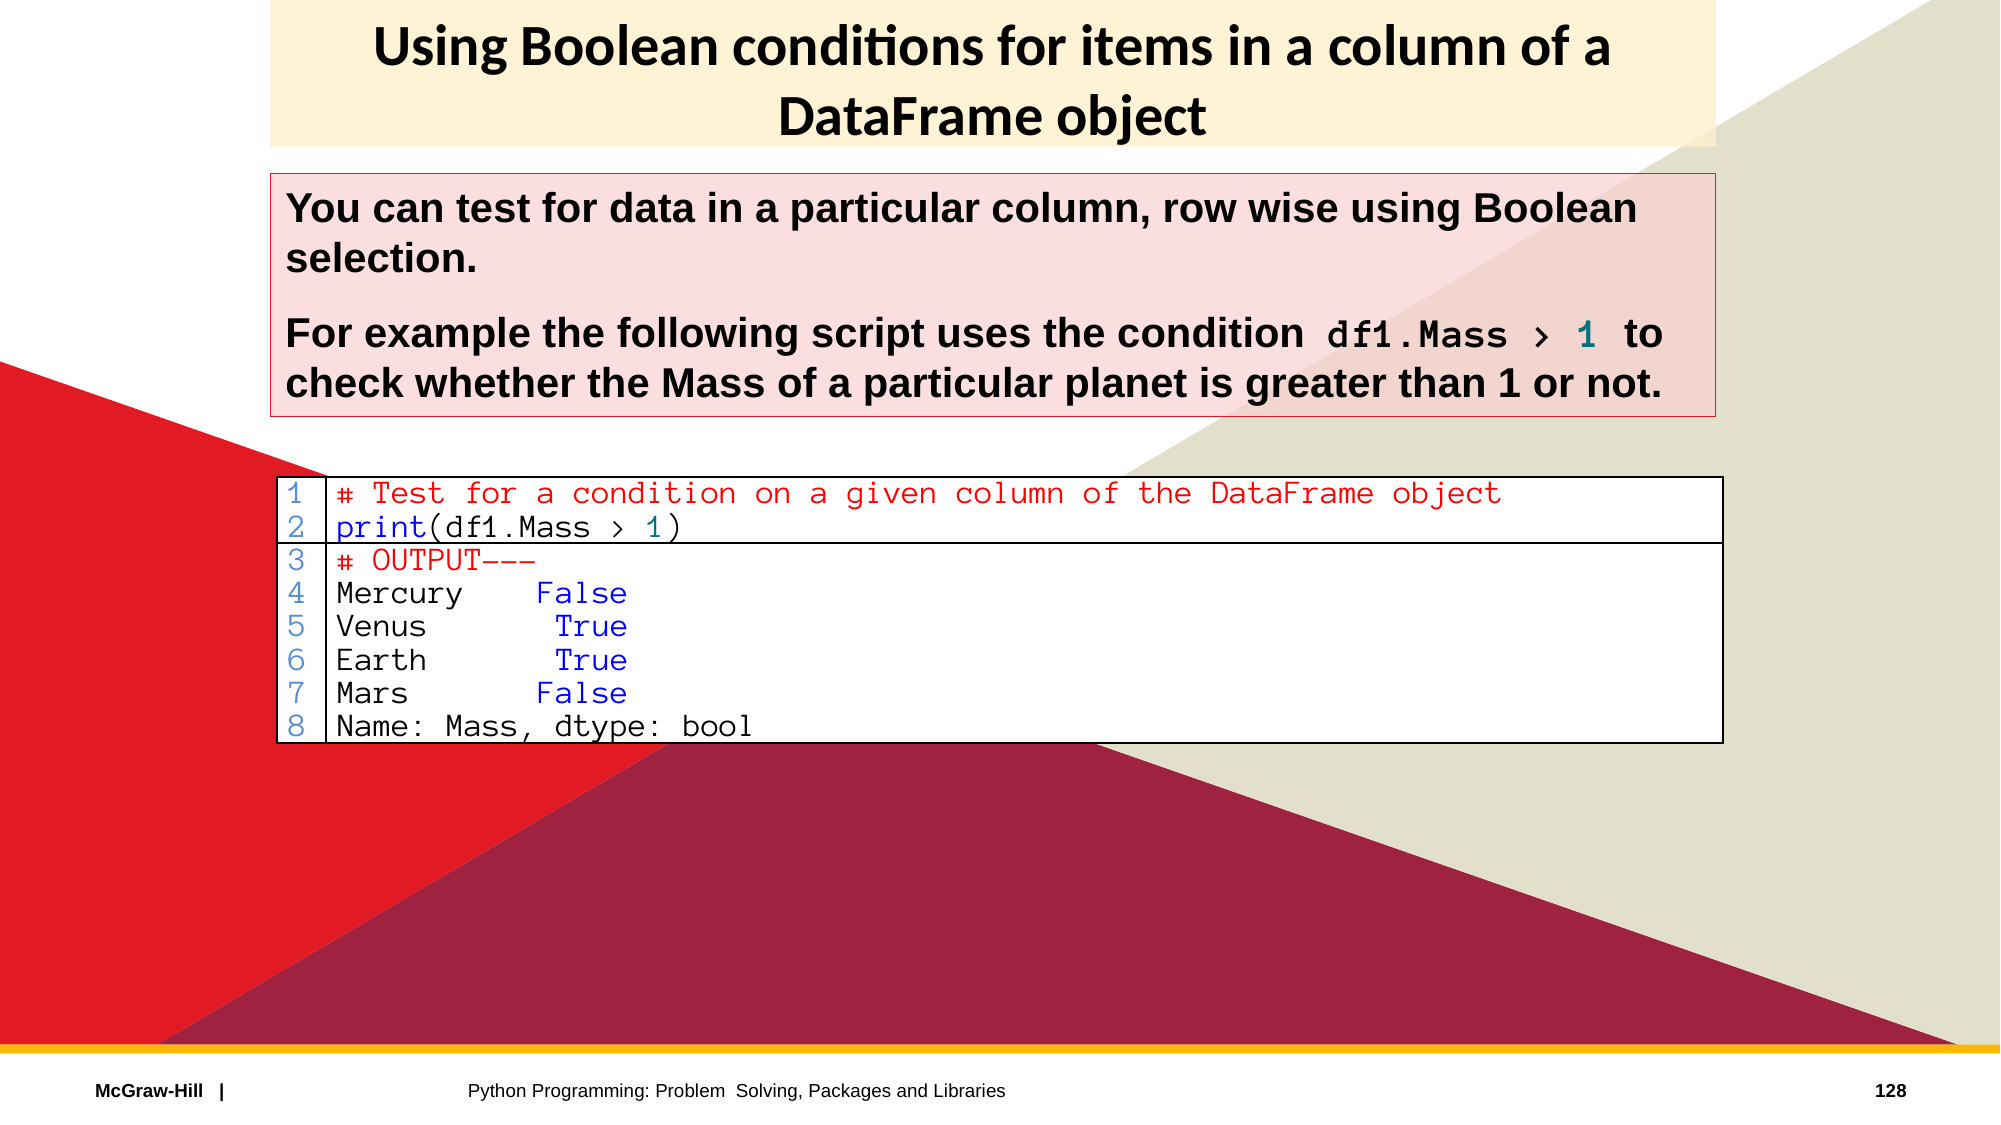

# Using Boolean conditions for items in a column of a DataFrame object
You can test for data in a particular column, row wise using Boolean selection.
For example the following script uses the condition  df1.Mass > 1 to check whether the Mass of a particular planet is greater than 1 or not.
| 1 2 | # Test for a condition on a given column of the DataFrame object print(df1.Mass > 1) |
| --- | --- |
| 3 4 5 6 7 8 | # OUTPUT--- Mercury False Venus True Earth True Mars False Name: Mass, dtype: bool |
128
Python Programming: Problem  Solving, Packages and Libraries